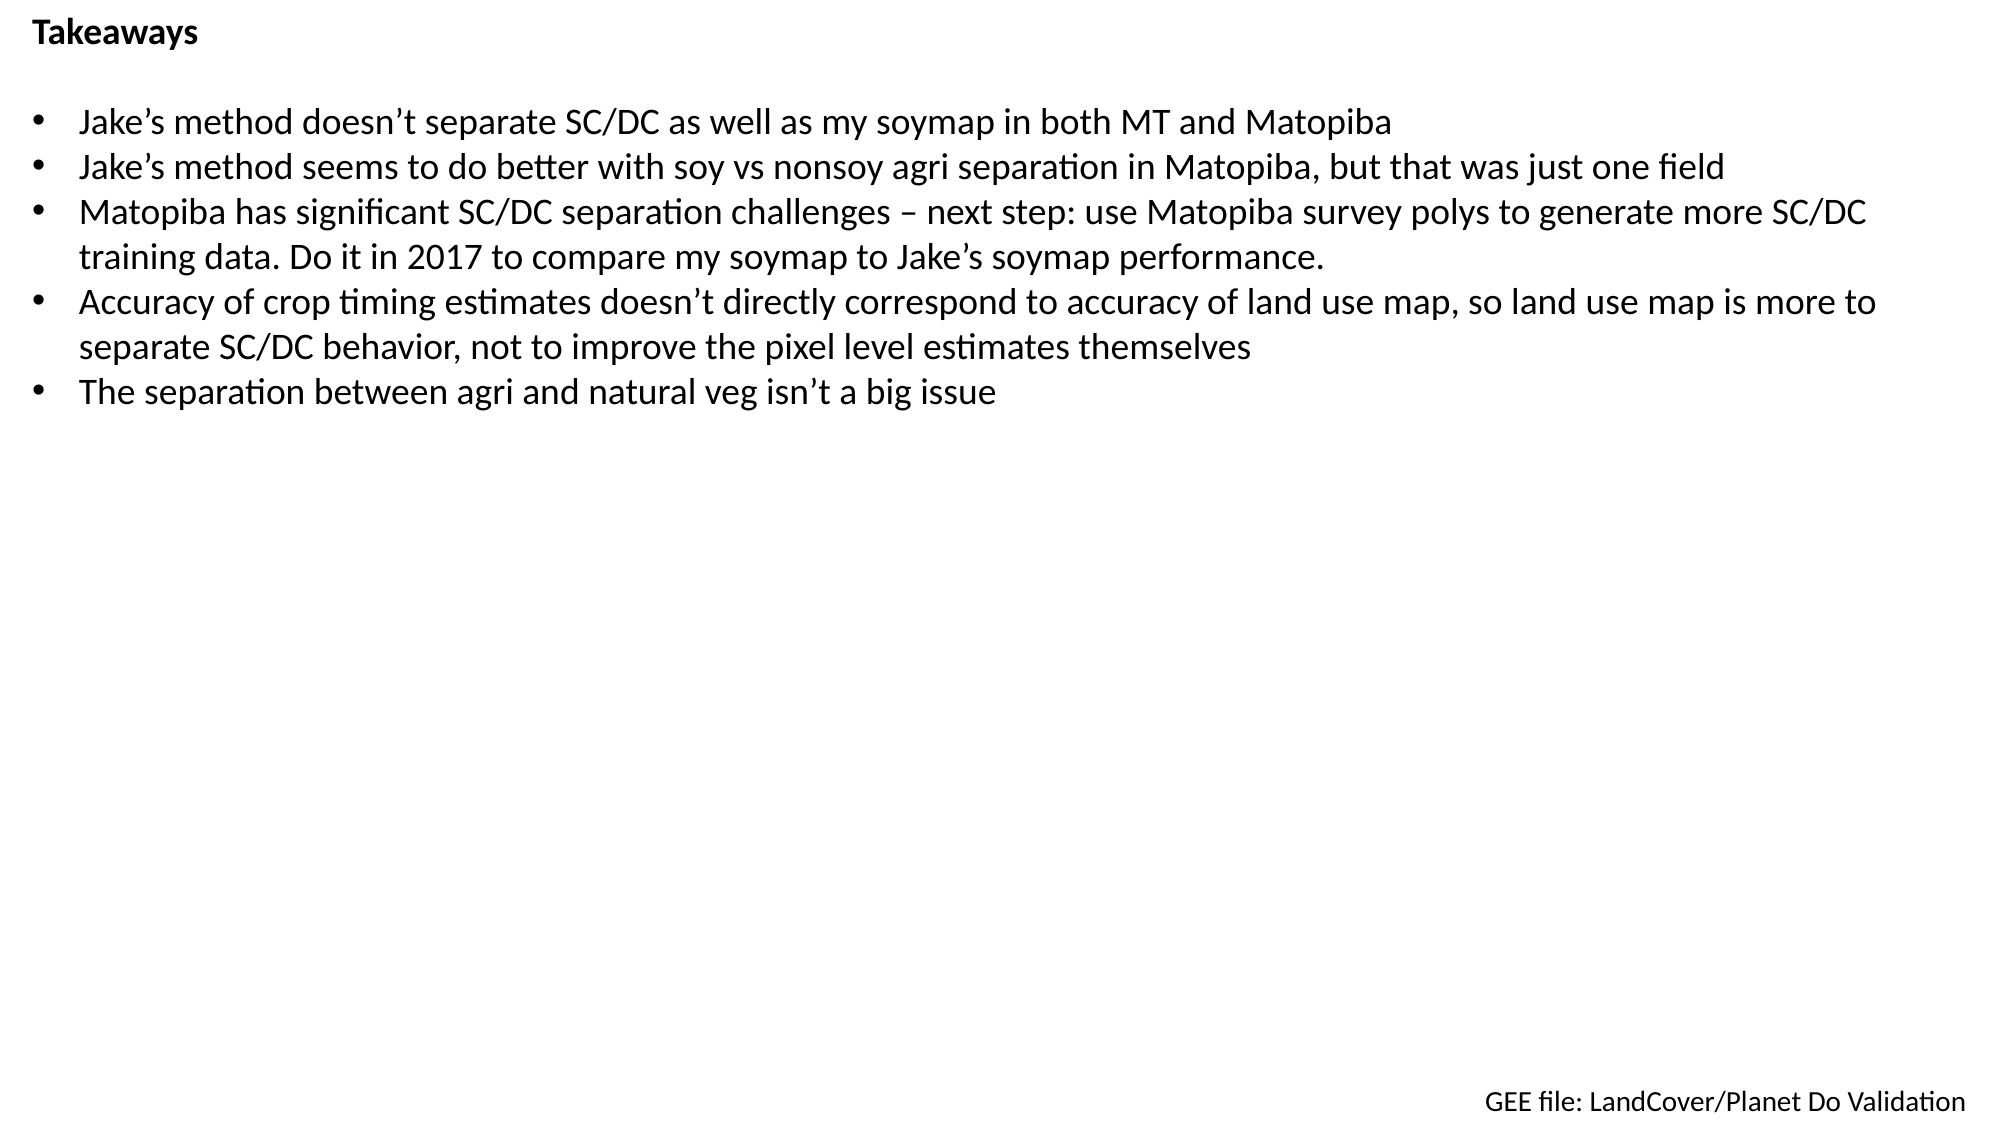

Takeaways

Jake’s method doesn’t separate SC/DC as well as my soymap in both MT and Matopiba
Jake’s method seems to do better with soy vs nonsoy agri separation in Matopiba, but that was just one field
Matopiba has significant SC/DC separation challenges – next step: use Matopiba survey polys to generate more SC/DC training data. Do it in 2017 to compare my soymap to Jake’s soymap performance.
Accuracy of crop timing estimates doesn’t directly correspond to accuracy of land use map, so land use map is more to separate SC/DC behavior, not to improve the pixel level estimates themselves
The separation between agri and natural veg isn’t a big issue
GEE file: LandCover/Planet Do Validation